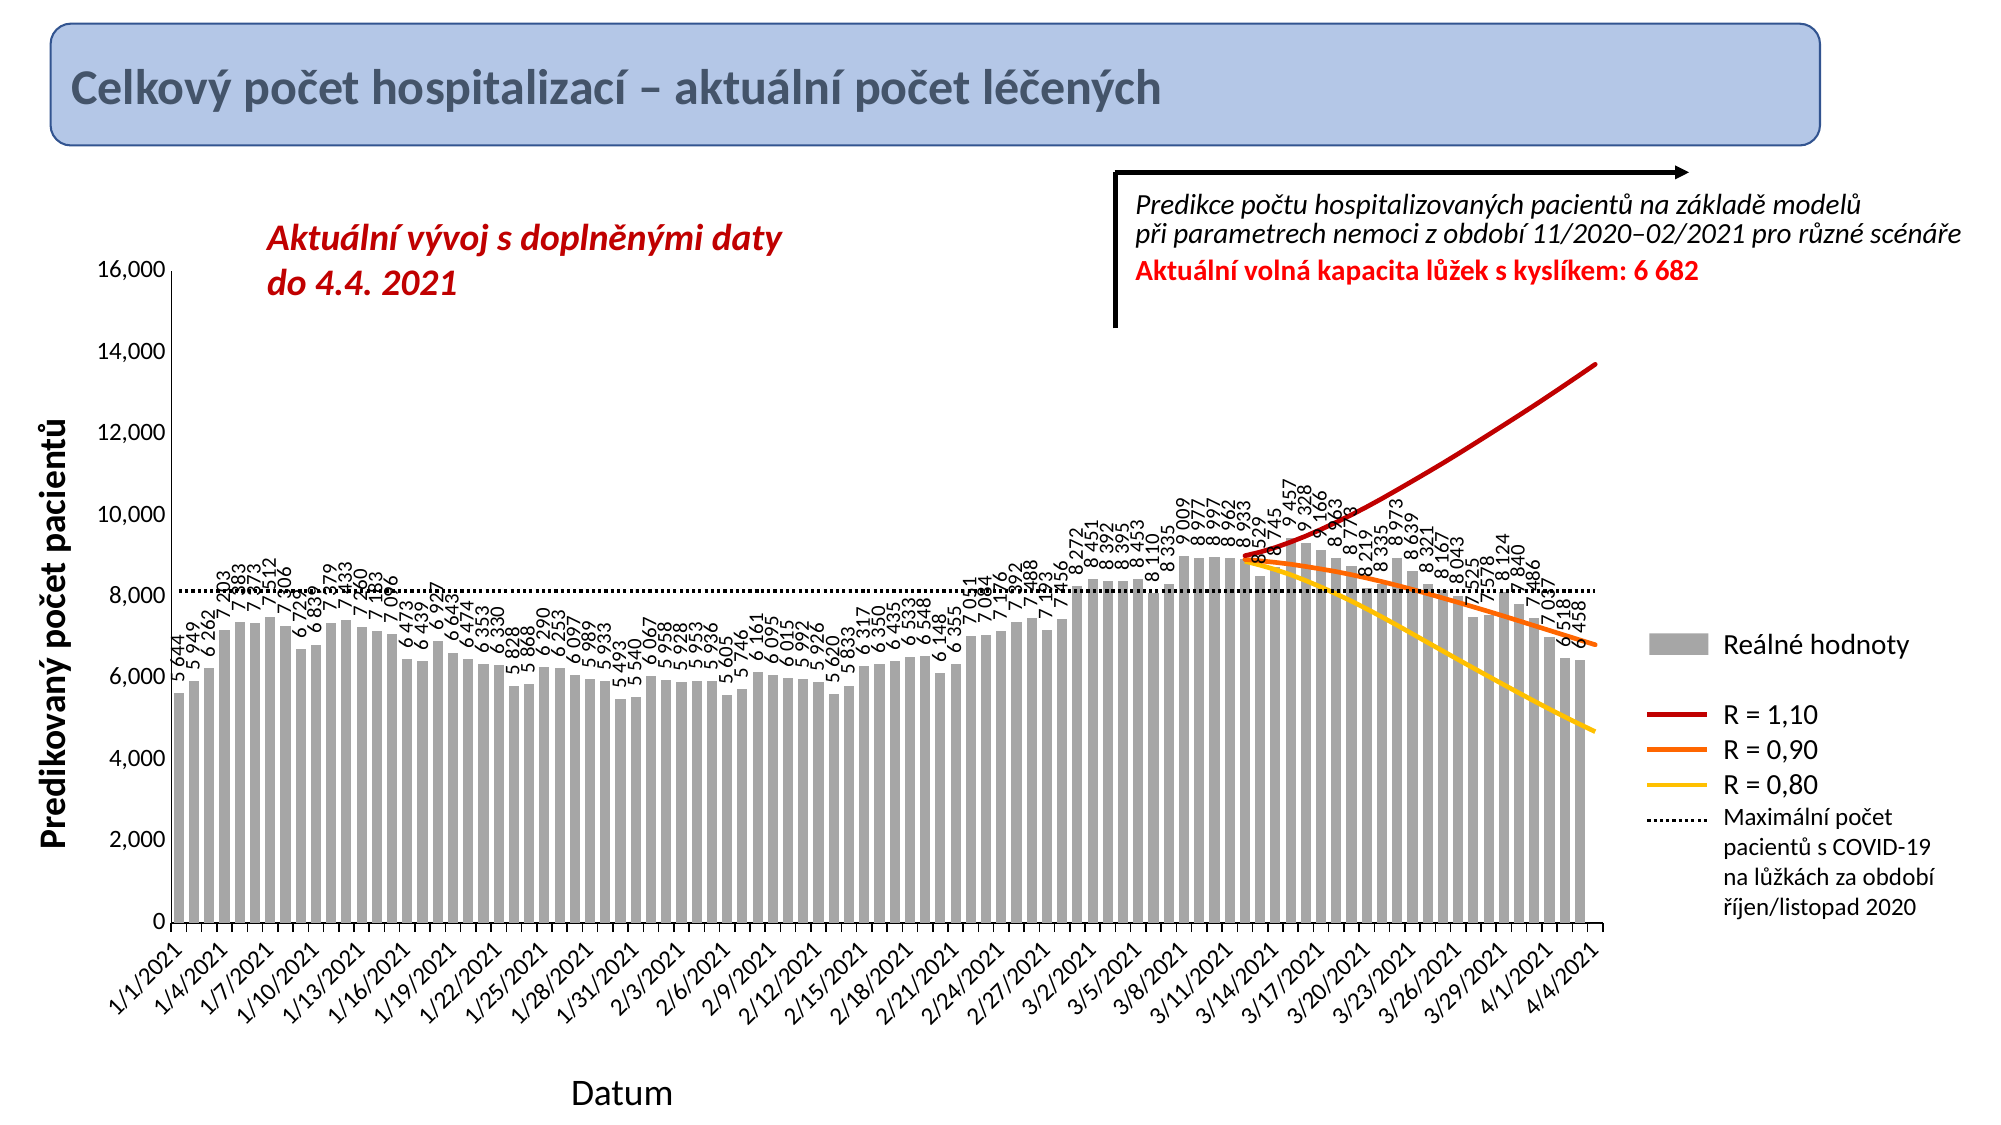

Celkový počet hospitalizací – aktuální počet léčených
| Predikce počtu hospitalizovaných pacientů na základě modelů při parametrech nemoci z období 11/2020–02/2021 pro různé scénáře |
| --- |
| Aktuální volná kapacita lůžek s kyslíkem: 6 682 |
Aktuální vývoj s doplněnými daty do 4.4. 2021

### Chart

| Category |  |  |  |  |  |
|---|---|---|---|---|---|
| 44197 | 5644.0 | None | None | None | 8156.0 |
| 44198 | 5949.0 | None | None | None | 8156.0 |
| 44199 | 6262.0 | None | None | None | 8156.0 |
| 44200 | 7203.0 | None | None | None | 8156.0 |
| 44201 | 7383.0 | None | None | None | 8156.0 |
| 44202 | 7373.0 | None | None | None | 8156.0 |
| 44203 | 7512.0 | None | None | None | 8156.0 |
| 44204 | 7306.0 | None | None | None | 8156.0 |
| 44205 | 6729.0 | None | None | None | 8156.0 |
| 44206 | 6839.0 | None | None | None | 8156.0 |
| 44207 | 7379.0 | None | None | None | 8156.0 |
| 44208 | 7433.0 | None | None | None | 8156.0 |
| 44209 | 7260.0 | None | None | None | 8156.0 |
| 44210 | 7183.0 | None | None | None | 8156.0 |
| 44211 | 7096.0 | None | None | None | 8156.0 |
| 44212 | 6473.0 | None | None | None | 8156.0 |
| 44213 | 6439.0 | None | None | None | 8156.0 |
| 44214 | 6927.0 | None | None | None | 8156.0 |
| 44215 | 6643.0 | None | None | None | 8156.0 |
| 44216 | 6474.0 | None | None | None | 8156.0 |
| 44217 | 6353.0 | None | None | None | 8156.0 |
| 44218 | 6330.0 | None | None | None | 8156.0 |
| 44219 | 5828.0 | None | None | None | 8156.0 |
| 44220 | 5868.0 | None | None | None | 8156.0 |
| 44221 | 6290.0 | None | None | None | 8156.0 |
| 44222 | 6253.0 | None | None | None | 8156.0 |
| 44223 | 6097.0 | None | None | None | 8156.0 |
| 44224 | 5989.0 | None | None | None | 8156.0 |
| 44225 | 5933.0 | None | None | None | 8156.0 |
| 44226 | 5493.0 | None | None | None | 8156.0 |
| 44227 | 5540.0 | None | None | None | 8156.0 |
| 44228 | 6067.0 | None | None | None | 8156.0 |
| 44229 | 5958.0 | None | None | None | 8156.0 |
| 44230 | 5928.0 | None | None | None | 8156.0 |
| 44231 | 5953.0 | None | None | None | 8156.0 |
| 44232 | 5936.0 | None | None | None | 8156.0 |
| 44233 | 5605.0 | None | None | None | 8156.0 |
| 44234 | 5746.0 | None | None | None | 8156.0 |
| 44235 | 6161.0 | None | None | None | 8156.0 |
| 44236 | 6095.0 | None | None | None | 8156.0 |
| 44237 | 6015.0 | None | None | None | 8156.0 |
| 44238 | 5992.0 | None | None | None | 8156.0 |
| 44239 | 5926.0 | None | None | None | 8156.0 |
| 44240 | 5620.0 | None | None | None | 8156.0 |
| 44241 | 5833.0 | None | None | None | 8156.0 |
| 44242 | 6317.0 | None | None | None | 8156.0 |
| 44243 | 6350.0 | None | None | None | 8156.0 |
| 44244 | 6435.0 | None | None | None | 8156.0 |
| 44245 | 6533.0 | None | None | None | 8156.0 |
| 44246 | 6548.0 | None | None | None | 8156.0 |
| 44247 | 6148.0 | None | None | None | 8156.0 |
| 44248 | 6355.0 | None | None | None | 8156.0 |
| 44249 | 7051.0 | None | None | None | 8156.0 |
| 44250 | 7084.0 | None | None | None | 8156.0 |
| 44251 | 7176.0 | None | None | None | 8156.0 |
| 44252 | 7392.0 | None | None | None | 8156.0 |
| 44253 | 7488.0 | None | None | None | 8156.0 |
| 44254 | 7193.0 | None | None | None | 8156.0 |
| 44255 | 7456.0 | None | None | None | 8156.0 |
| 44256 | 8272.0 | None | None | None | 8156.0 |
| 44257 | 8451.0 | None | None | None | 8156.0 |
| 44258 | 8392.0 | None | None | None | 8156.0 |
| 44259 | 8395.0 | None | None | None | 8156.0 |
| 44260 | 8453.0 | None | None | None | 8156.0 |
| 44261 | 8110.0 | None | None | None | 8156.0 |
| 44262 | 8335.0 | None | None | None | 8156.0 |
| 44263 | 9009.0 | None | None | None | 8156.0 |
| 44264 | 8977.0 | None | None | None | 8156.0 |
| 44265 | 8997.0 | None | None | None | 8156.0 |
| 44266 | 8962.0 | None | None | None | 8156.0 |
| 44267 | 8933.0 | 8885.20178136089 | 8930.677130783626 | 9021.6278296291 | 8156.0 |
| 44268 | 8529.0 | 8789.29837383041 | 8895.622945822943 | 9111.47349269358 | 8156.0 |
| 44269 | 8745.0 | 8680.04459328632 | 8857.120390381182 | 9223.361873267802 | 8156.0 |
| 44270 | 9457.0 | 8554.738120763062 | 8812.283817404405 | 9355.79228849981 | 8156.0 |
| 44271 | 9328.0 | 8408.89230409661 | 8756.503447552102 | 9504.67153000923 | 8156.0 |
| 44272 | 9166.0 | 8251.05255352486 | 8695.397863616443 | 9668.411053769025 | 8156.0 |
| 44273 | 8963.0 | 8083.648356637903 | 8629.25540611417 | 9843.287877851879 | 8156.0 |
| 44274 | 8773.0 | 7904.587768069725 | 8555.135354405584 | 10026.631970941162 | 8156.0 |
| 44275 | 8219.0 | 7714.581949547686 | 8473.276827938036 | 10220.319279251029 | 8156.0 |
| 44276 | 8335.0 | 7516.143187829674 | 8385.397983207837 | 10425.234541688988 | 8156.0 |
| 44277 | 8973.0 | 7311.413866089189 | 8292.009282211659 | 10638.466857340301 | 8156.0 |
| 44278 | 8639.0 | 7101.609739947093 | 8192.198982001402 | 10854.115108492293 | 8156.0 |
| 44279 | 8321.0 | 6890.549692347877 | 8088.519415719178 | 11072.293037962707 | 8156.0 |
| 44280 | 8167.0 | 6679.487055006259 | 7982.027766684532 | 11294.447377160723 | 8156.0 |
| 44281 | 8043.0 | 6469.943590609811 | 7873.975965527075 | 11522.323521347902 | 8156.0 |
| 44282 | 7525.0 | 6262.39920244464 | 7764.439640788052 | 11755.403334393257 | 8156.0 |
| 44283 | 7578.0 | 6056.8930947455165 | 7653.130580285069 | 11992.080953281307 | 8156.0 |
| 44284 | 8124.0 | 5852.04369000824 | 7538.4545088366785 | 12229.782337846615 | 8156.0 |
| 44285 | 7840.0 | 5648.698596585843 | 7421.156302657636 | 12468.972049394213 | 8156.0 |
| 44286 | 7486.0 | 5449.060399298635 | 7303.302537536896 | 12711.72515643286 | 8156.0 |
| 44287 | 7037.0 | 5253.902497155701 | 7185.518899532565 | 12958.553006894403 | 8156.0 |
| 44288 | 6518.0 | 5063.965991997594 | 7068.342956964323 | 13209.43413906727 | 8156.0 |
| 44289 | 6458.0 | 4879.022239140897 | 6951.500439978079 | 13463.376723093259 | 8156.0 |
| 44290 | 0.0 | 4699.427912588195 | 6835.415786216976 | 13720.693047401473 | 8156.0 |
|  | None | None | None | None | None |
|  | None | None | None | None | None |
|  | None | None | None | None | None |
|  | None | None | None | None | None |
|  | None | None | None | None | None |
|  | None | None | None | None | None |
|  | None | None | None | None | None |
|  | None | None | None | None | None |
|  | None | None | None | None | None |
|  | None | None | None | None | None |
|  | None | None | None | None | None |
|  | None | None | None | None | None |
|  | None | None | None | None | None |
|  | None | None | None | None | None |
|  | None | None | None | None | None |
|  | None | None | None | None | None |
|  | None | None | None | None | None |
|  | None | None | None | None | None |
|  | None | None | None | None | None |
|  | None | None | None | None | None |
|  | None | None | None | None | None |
|  | None | None | None | None | None |
|  | None | None | None | None | None |
|  | None | None | None | None | None |
|  | None | None | None | None | None |
|  | None | None | None | None | None |
|  | None | None | None | None | None |
|  | None | None | None | None | None |
|  | None | None | None | None | None |
|  | None | None | None | None | None |
|  | None | None | None | None | None |
|  | None | None | None | None | None |
|  | None | None | None | None | None |
|  | None | None | None | None | None |
|  | None | None | None | None | None |
|  | None | None | None | None | None |
|  | None | None | None | None | None |
|  | None | None | None | None | None |
|  | None | None | None | None | None |
|  | None | None | None | None | None |
|  | None | None | None | None | None |
|  | None | None | None | None | None |
|  | None | None | None | None | None |
|  | None | None | None | None | None |
|  | None | None | None | None | None |
|  | None | None | None | None | None |
|  | None | None | None | None | None |
|  | None | None | None | None | None |
|  | None | None | None | None | None |
|  | None | None | None | None | None |
|  | None | None | None | None | None |
|  | None | None | None | None | None |
|  | None | None | None | None | None |
|  | None | None | None | None | None |
|  | None | None | None | None | None |
|  | None | None | None | None | None |
|  | None | None | None | None | None |
|  | None | None | None | None | None |
|  | None | None | None | None | None |
|  | None | None | None | None | None |
|  | None | None | None | None | None |
|  | None | None | None | None | None |
|  | None | None | None | None | None |
|  | None | None | None | None | None |
|  | None | None | None | None | None |
|  | None | None | None | None | None |
|  | None | None | None | None | None |
|  | None | None | None | None | None |
|  | None | None | None | None | None |
|  | None | None | None | None | None |
|  | None | None | None | None | None |
|  | None | None | None | None | None |
|  | None | None | None | None | None |
|  | None | None | None | None | None |
|  | None | None | None | None | None |
|  | None | None | None | None | None |
|  | None | None | None | None | None |
|  | None | None | None | None | None |
|  | None | None | None | None | None |
|  | None | None | None | None | None |
|  | None | None | None | None | None |
|  | None | None | None | None | None |
|  | None | None | None | None | None |
|  | None | None | None | None | None |
|  | None | None | None | None | None |
|  | None | None | None | None | None |
|  | None | None | None | None | None |
Predikovaný počet pacientů
Reálné hodnoty

R = 1,10
R = 0,90
R = 0,80
Maximální počet pacientů s COVID-19 na lůžkách za období říjen/listopad 2020

Datum